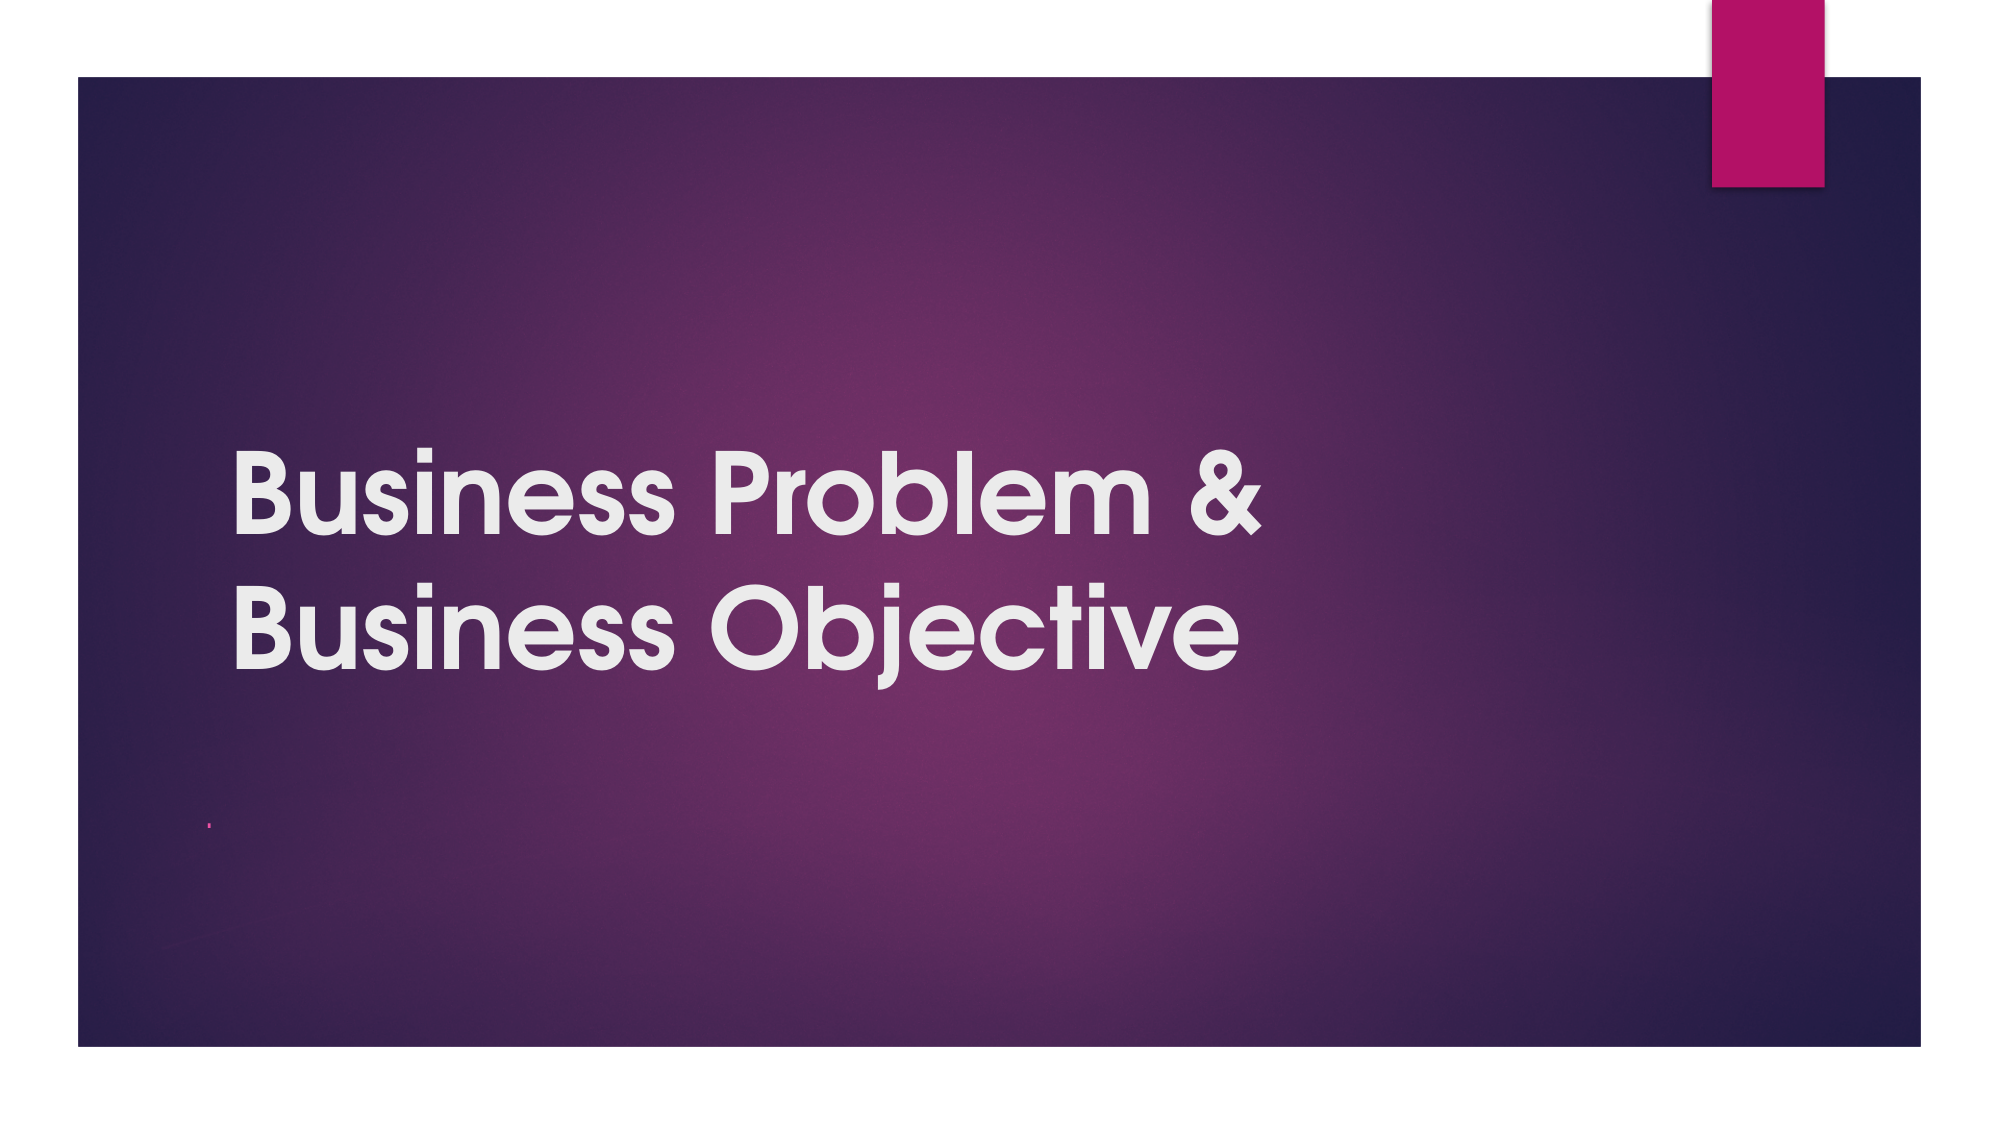

# Business Problem & Business Objective
.